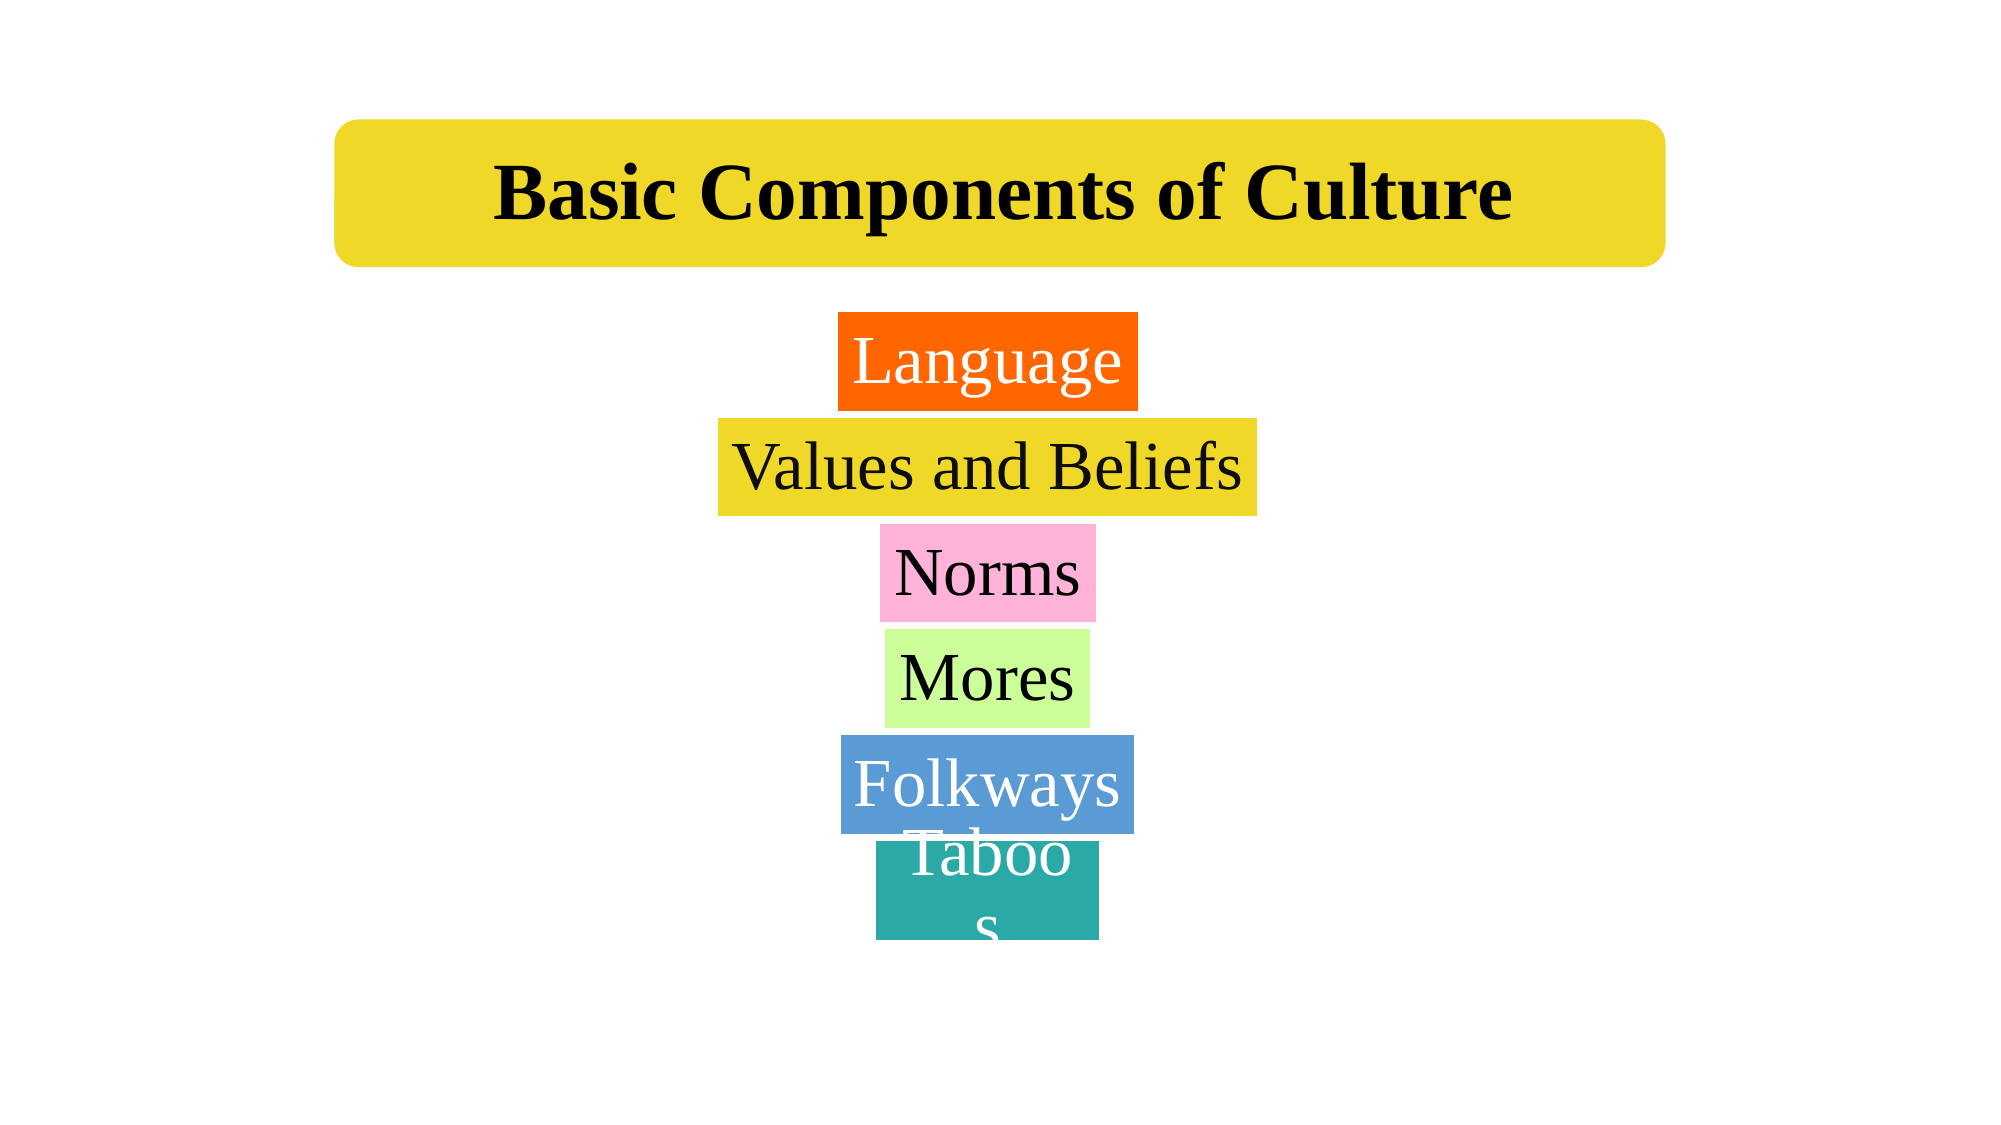

Basic Components of Culture
Language
Values and Beliefs
Norms
Mores
Folkways
Taboos